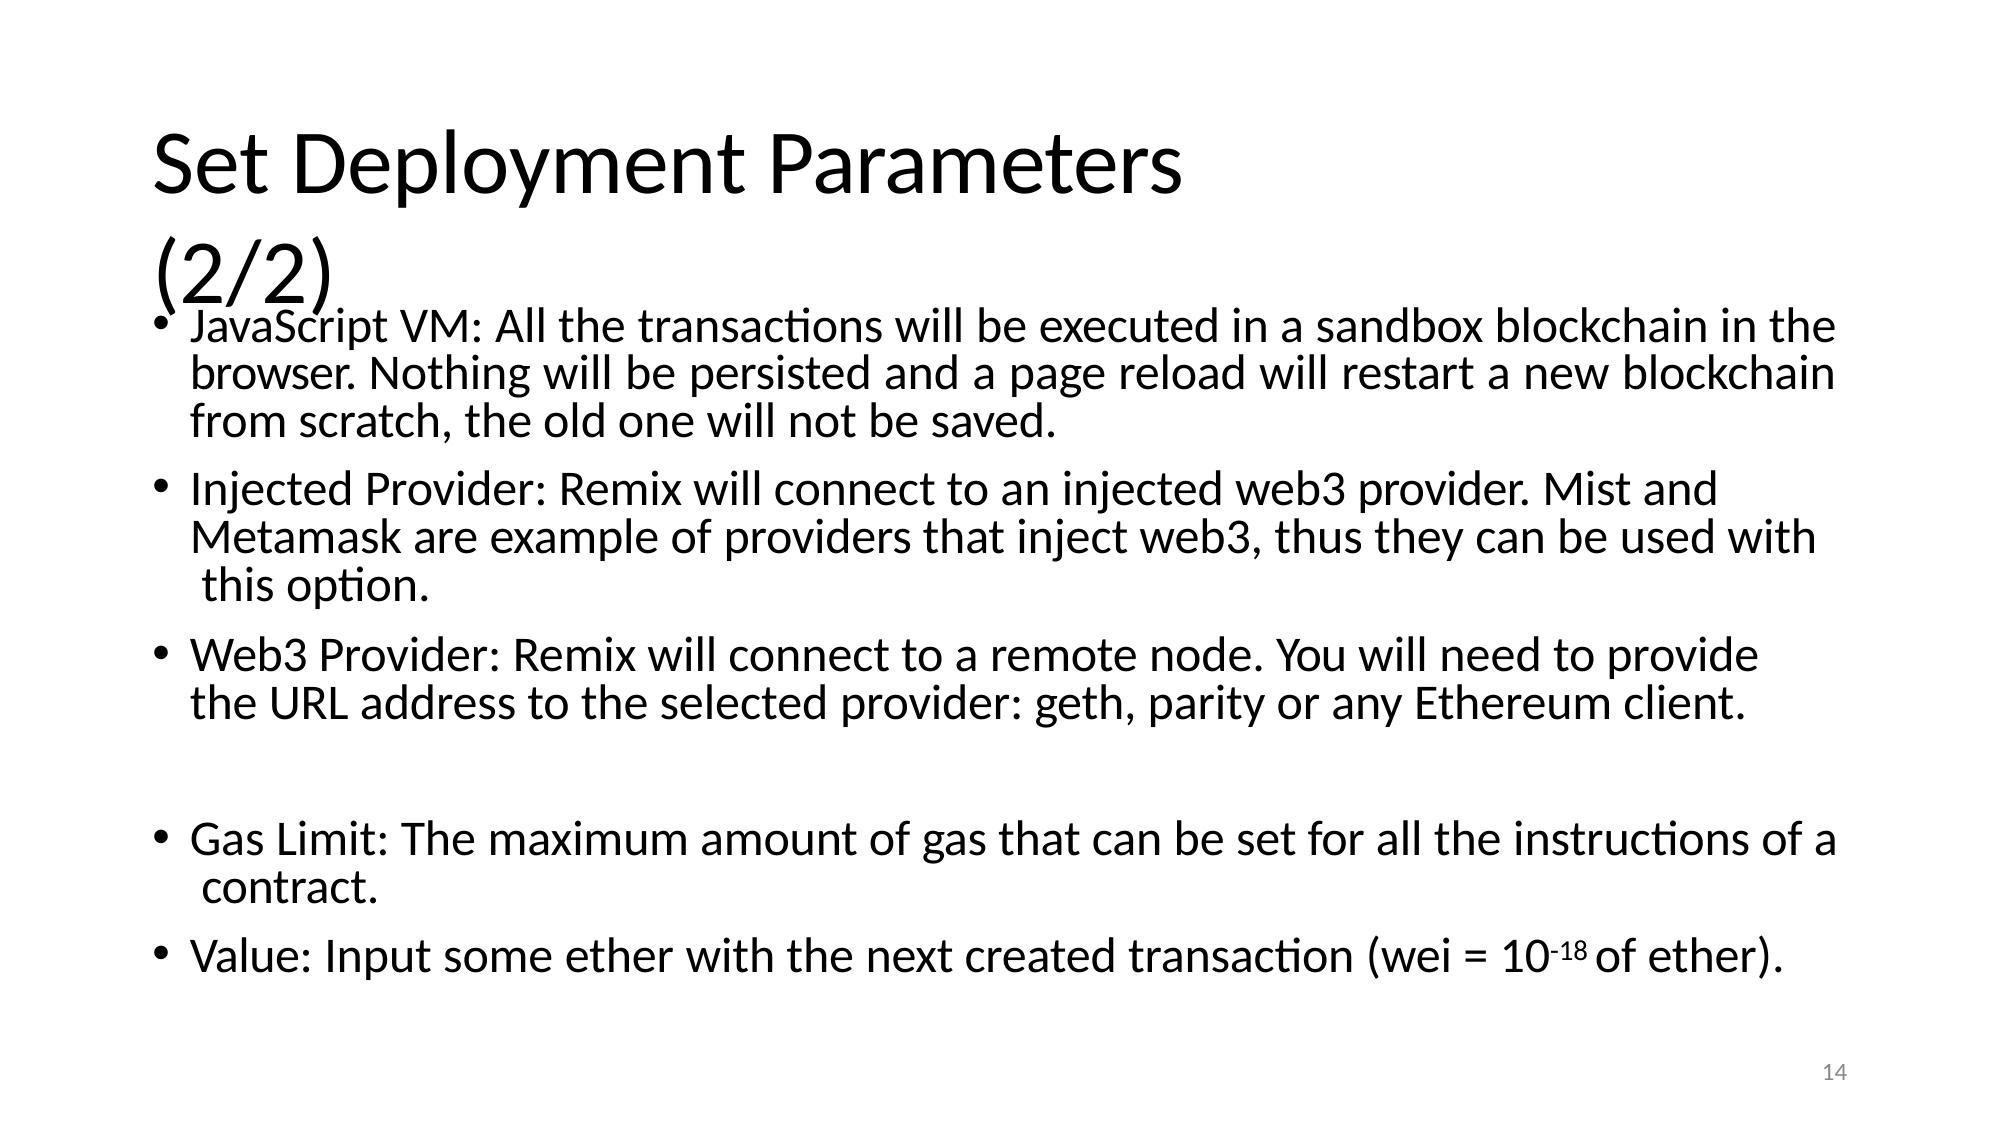

# Set Deployment Parameters (2/2)
JavaScript VM: All the transactions will be executed in a sandbox blockchain in the  browser. Nothing will be persisted and a page reload will restart a new blockchain  from scratch, the old one will not be saved.
Injected Provider: Remix will connect to an injected web3 provider. Mist and  Metamask are example of providers that inject web3, thus they can be used with  this option.
Web3 Provider: Remix will connect to a remote node. You will need to provide  the URL address to the selected provider: geth, parity or any Ethereum client.

Gas Limit: The maximum amount of gas that can be set for all the instructions of a  contract.
Value: Input some ether with the next created transaction (wei = 10-18 of ether).
14